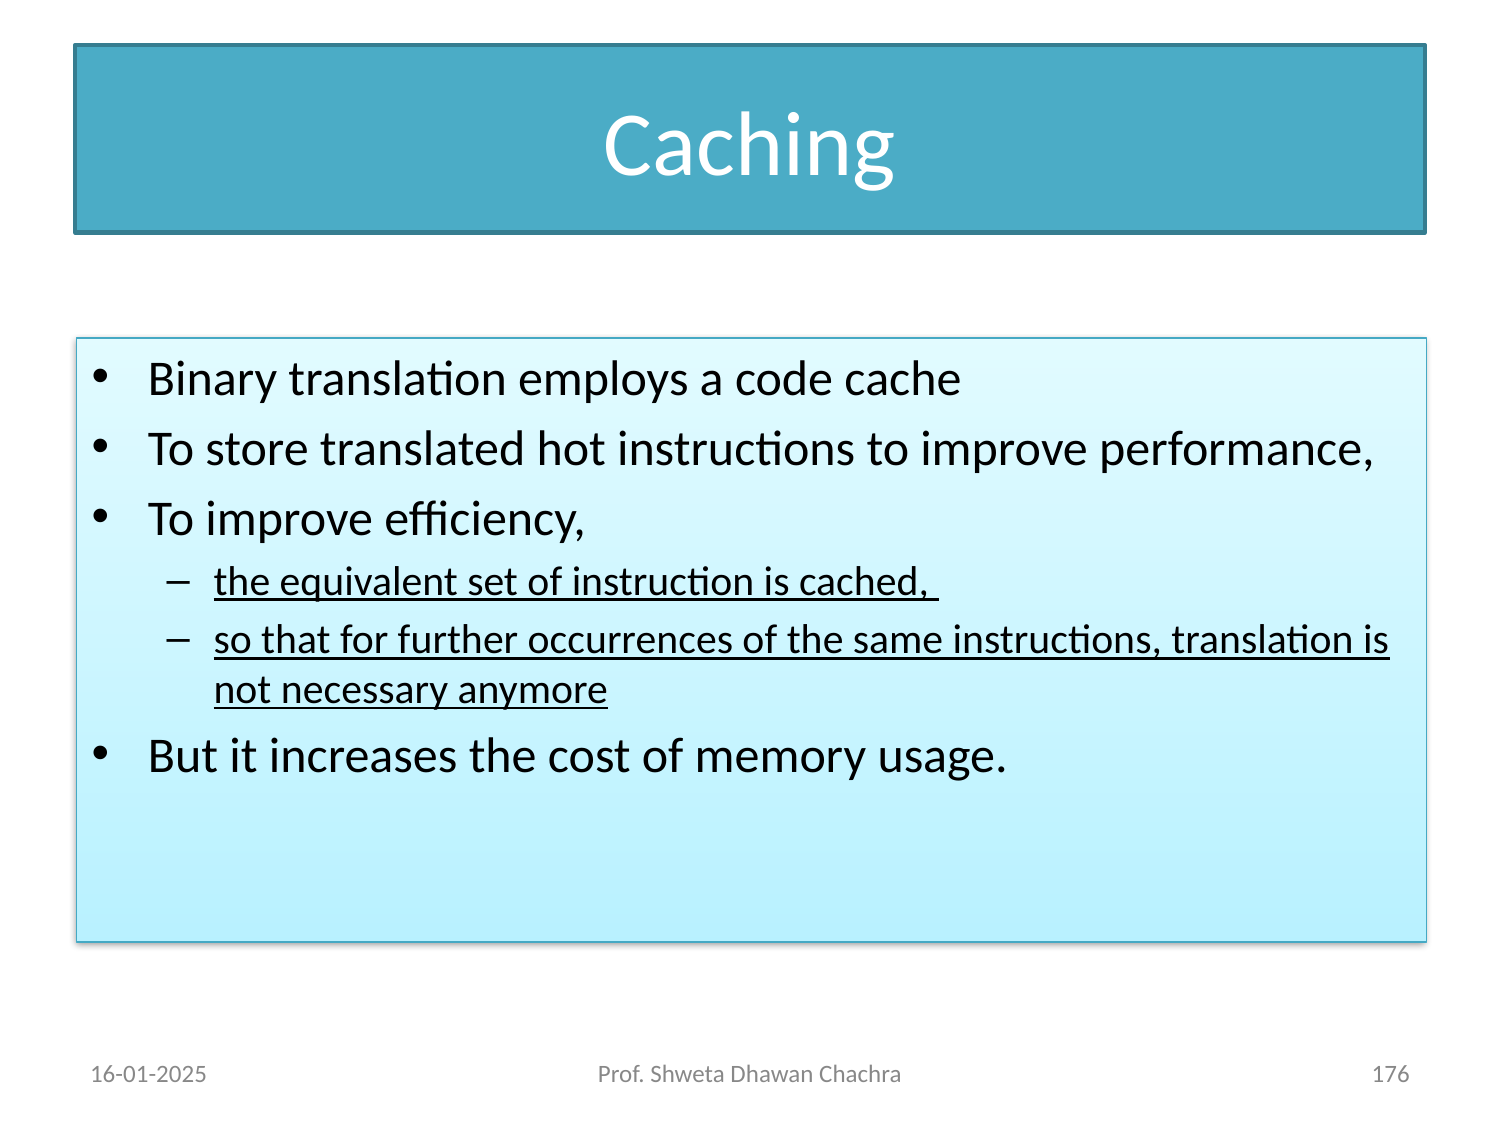

# Caching
Binary translation employs a code cache
To store translated hot instructions to improve performance,
To improve efficiency,
the equivalent set of instruction is cached,
so that for further occurrences of the same instructions, translation is not necessary anymore
But it increases the cost of memory usage.

16-01-2025
Prof. Shweta Dhawan Chachra
176